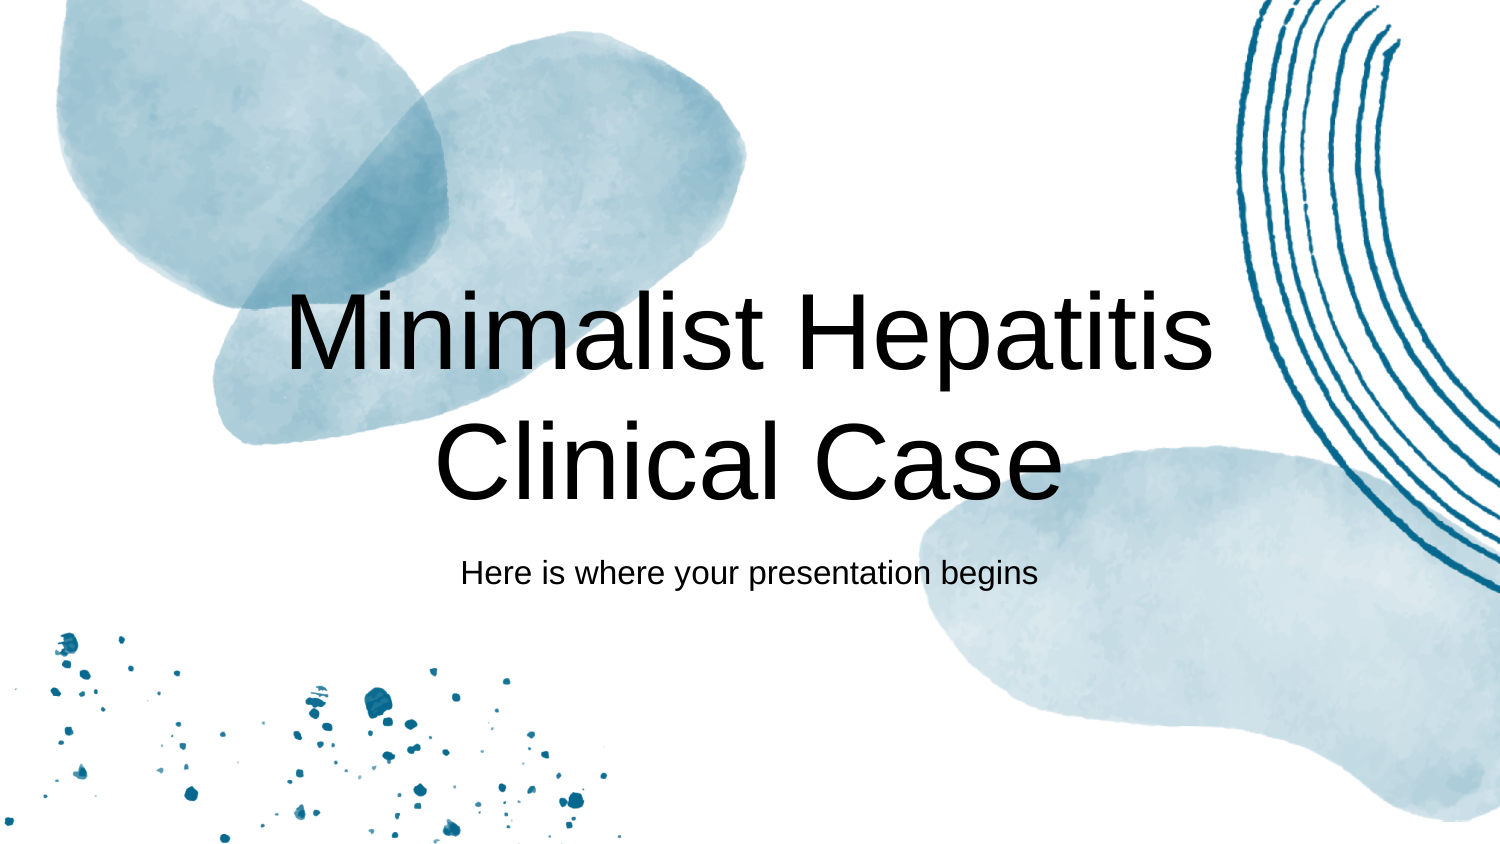

# Minimalist Hepatitis Clinical Case
Here is where your presentation begins